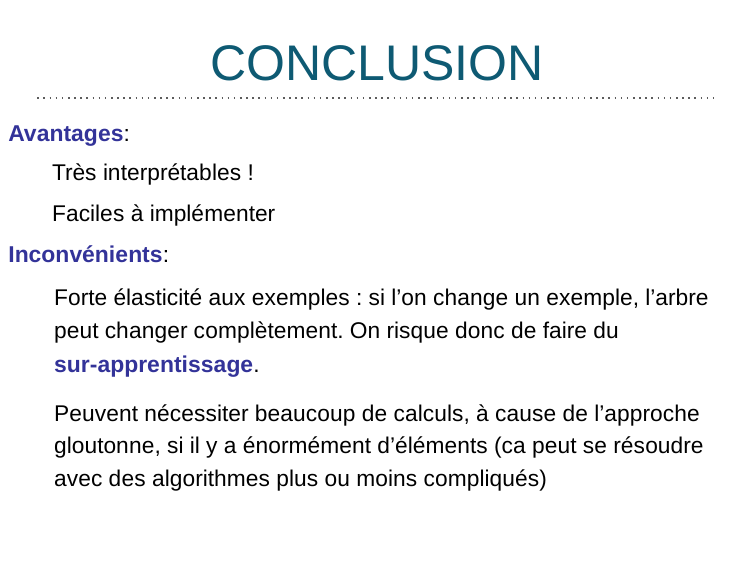

# CONCLUSION
Avantages:

Très interprétables !
       Faciles à implémenter
Inconvénients:

Forte élasticité aux exemples : si l’on change un exemple, l’arbre
peut changer complètement. On risque donc de faire du
sur-apprentissage.

Peuvent nécessiter beaucoup de calculs, à cause de l’approche
gloutonne, si il y a énormément d’éléments (ca peut se résoudre avec des algorithmes plus ou moins compliqués)